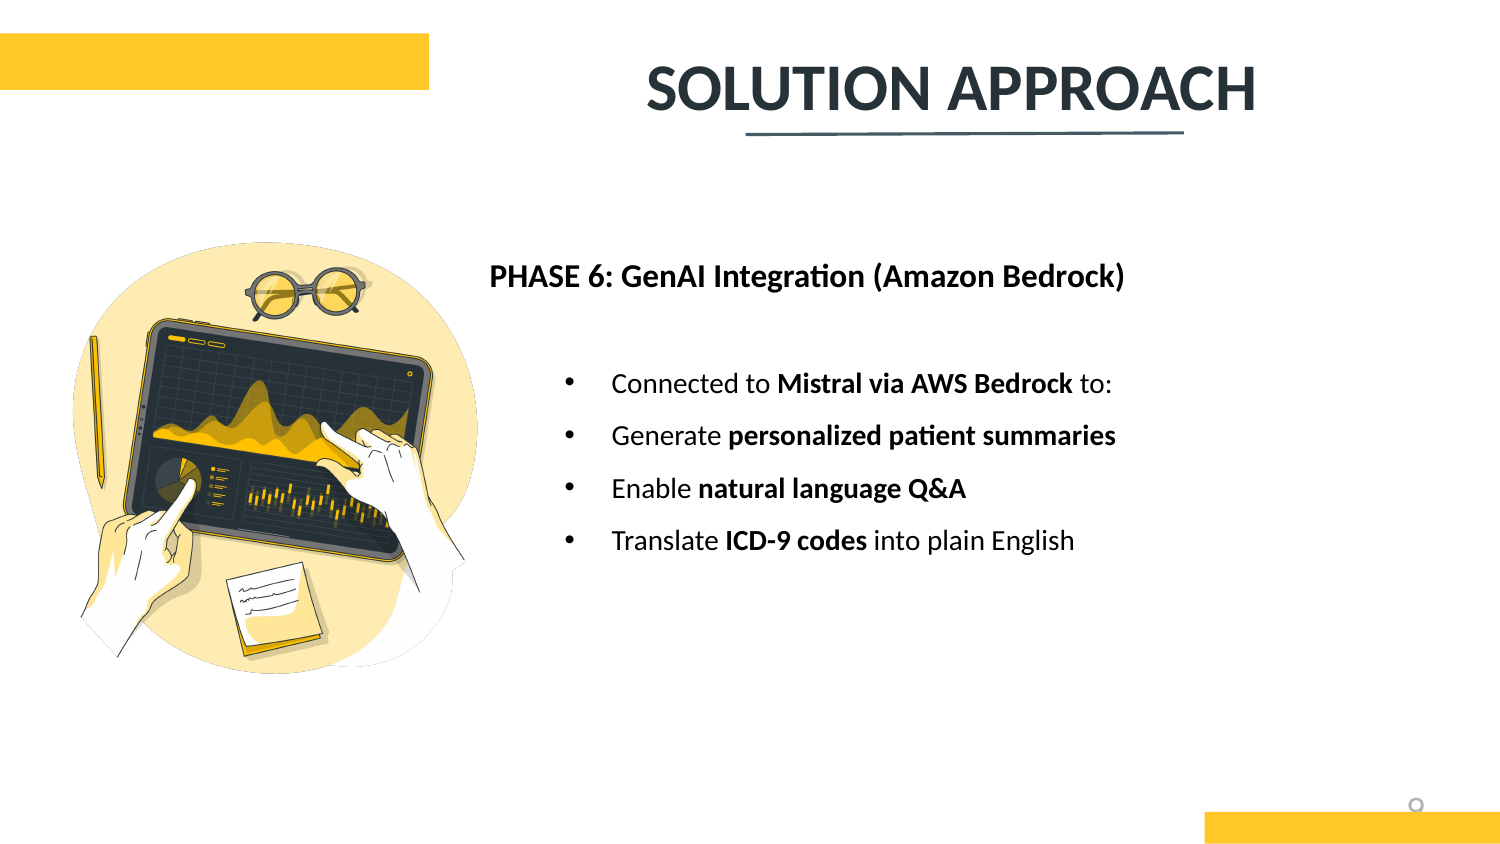

# SOLUTION APPROACH

PHASE 6: GenAI Integration (Amazon Bedrock)

Connected to Mistral via AWS Bedrock to:
Generate personalized patient summaries
Enable natural language Q&A
Translate ICD-9 codes into plain English

9